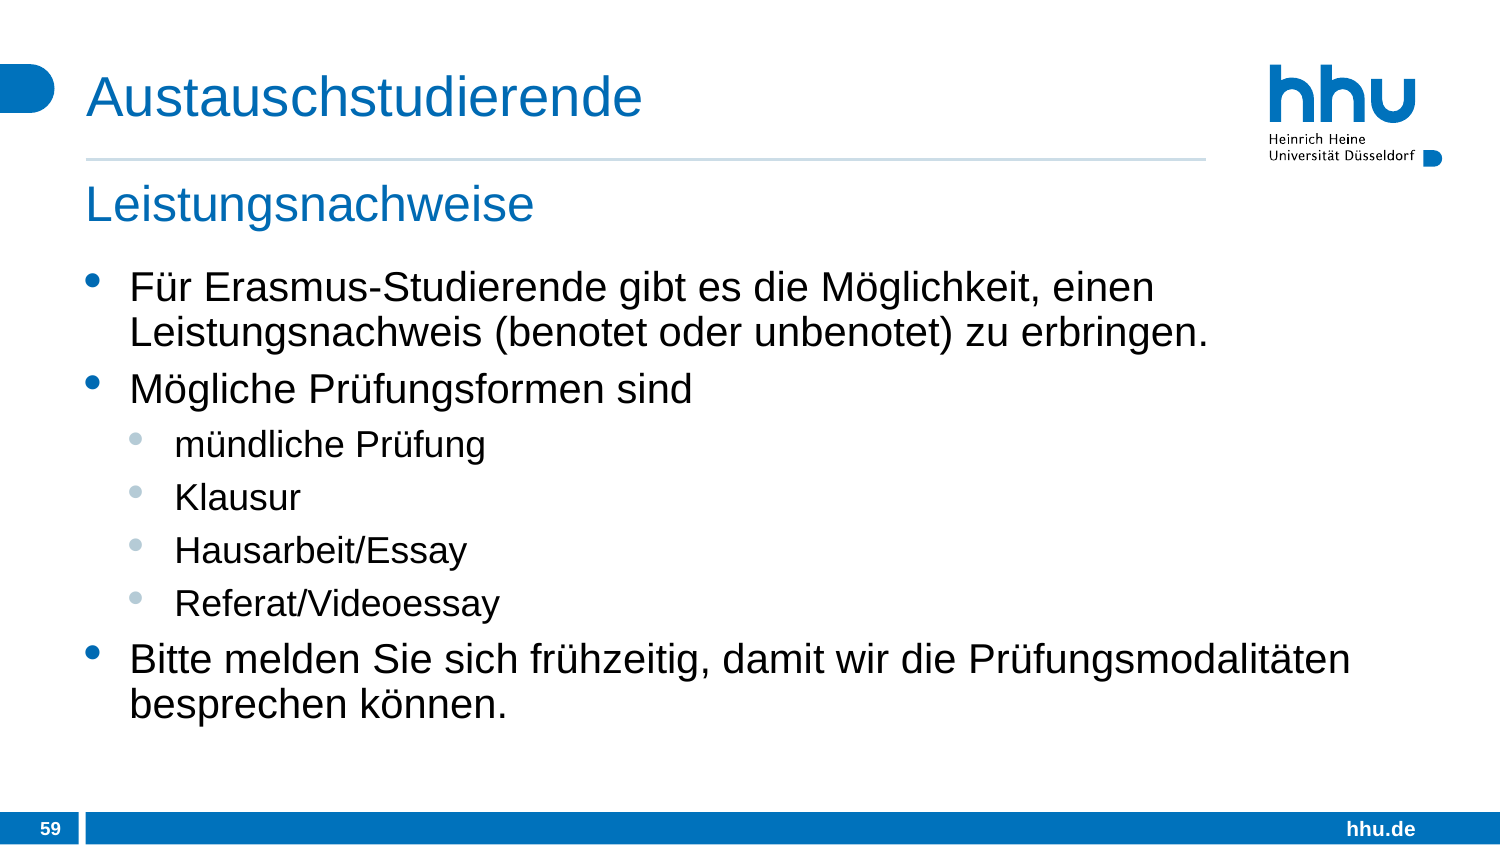

# Austauschstudierende
Leistungsnachweise
Für Erasmus-Studierende gibt es die Möglichkeit, einen Leistungsnachweis (benotet oder unbenotet) zu erbringen.
Mögliche Prüfungsformen sind
mündliche Prüfung
Klausur
Hausarbeit/Essay
Referat/Videoessay
Bitte melden Sie sich frühzeitig, damit wir die Prüfungsmodalitäten besprechen können.
59